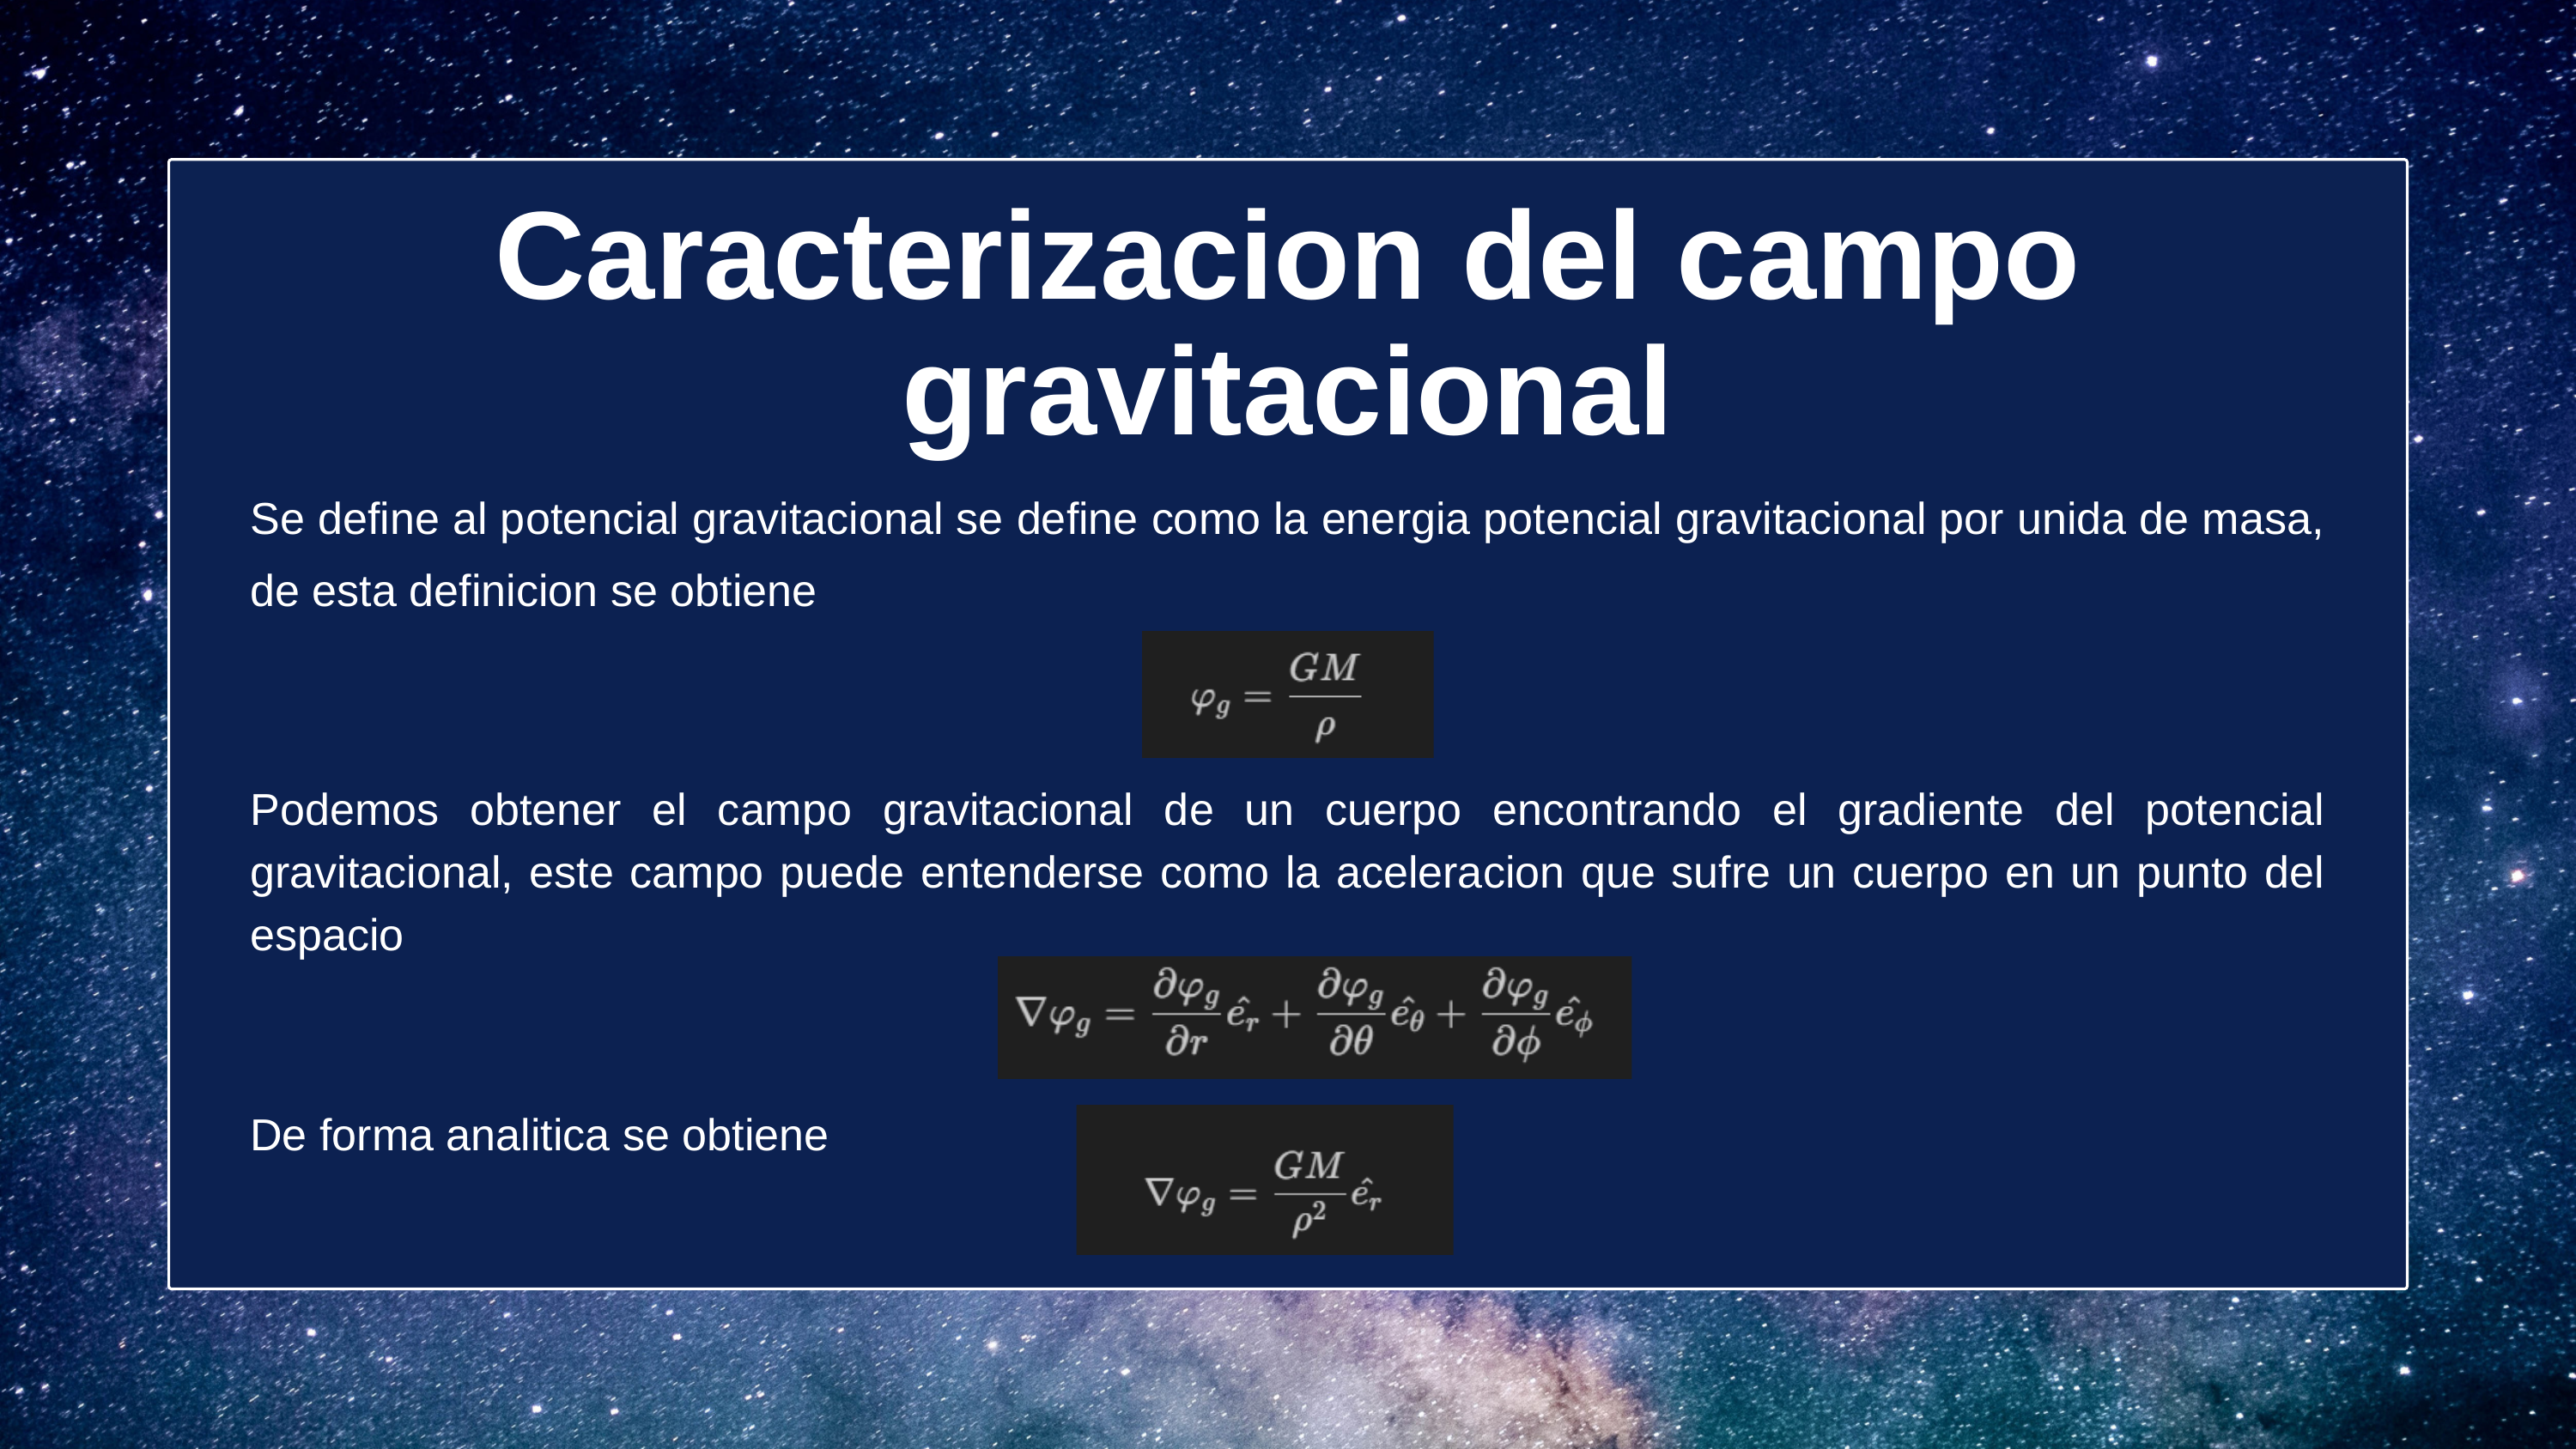

Caracterizacion del campo gravitacional
Se define al potencial gravitacional se define como la energia potencial gravitacional por unida de masa, de esta definicion se obtiene

Podemos obtener el campo gravitacional de un cuerpo encontrando el gradiente del potencial gravitacional, este campo puede entenderse como la aceleracion que sufre un cuerpo en un punto del espacio

De forma analitica se obtiene